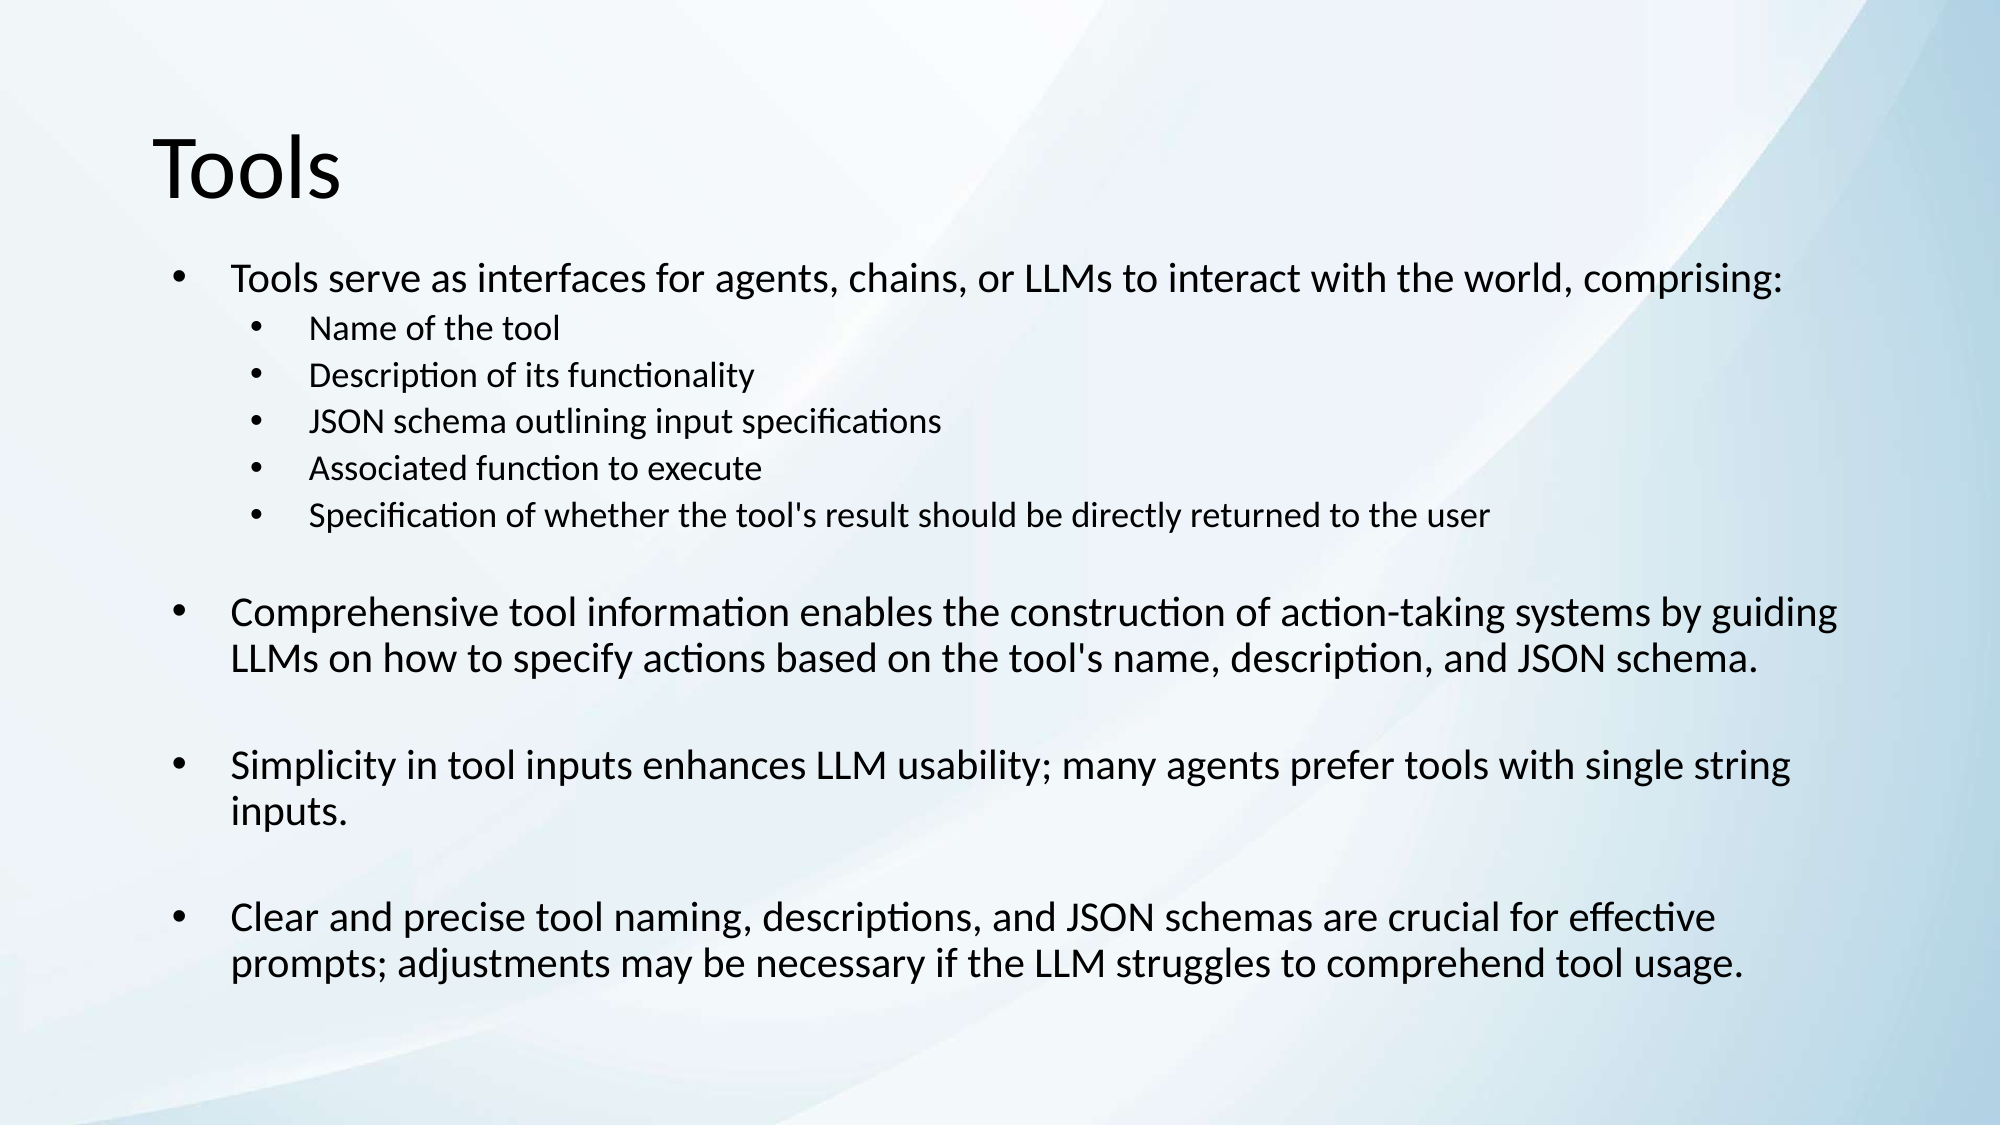

# Tools
Tools serve as interfaces for agents, chains, or LLMs to interact with the world, comprising:
Name of the tool
Description of its functionality
JSON schema outlining input specifications
Associated function to execute
Specification of whether the tool's result should be directly returned to the user
Comprehensive tool information enables the construction of action-taking systems by guiding LLMs on how to specify actions based on the tool's name, description, and JSON schema.
Simplicity in tool inputs enhances LLM usability; many agents prefer tools with single string inputs.
Clear and precise tool naming, descriptions, and JSON schemas are crucial for effective prompts; adjustments may be necessary if the LLM struggles to comprehend tool usage.